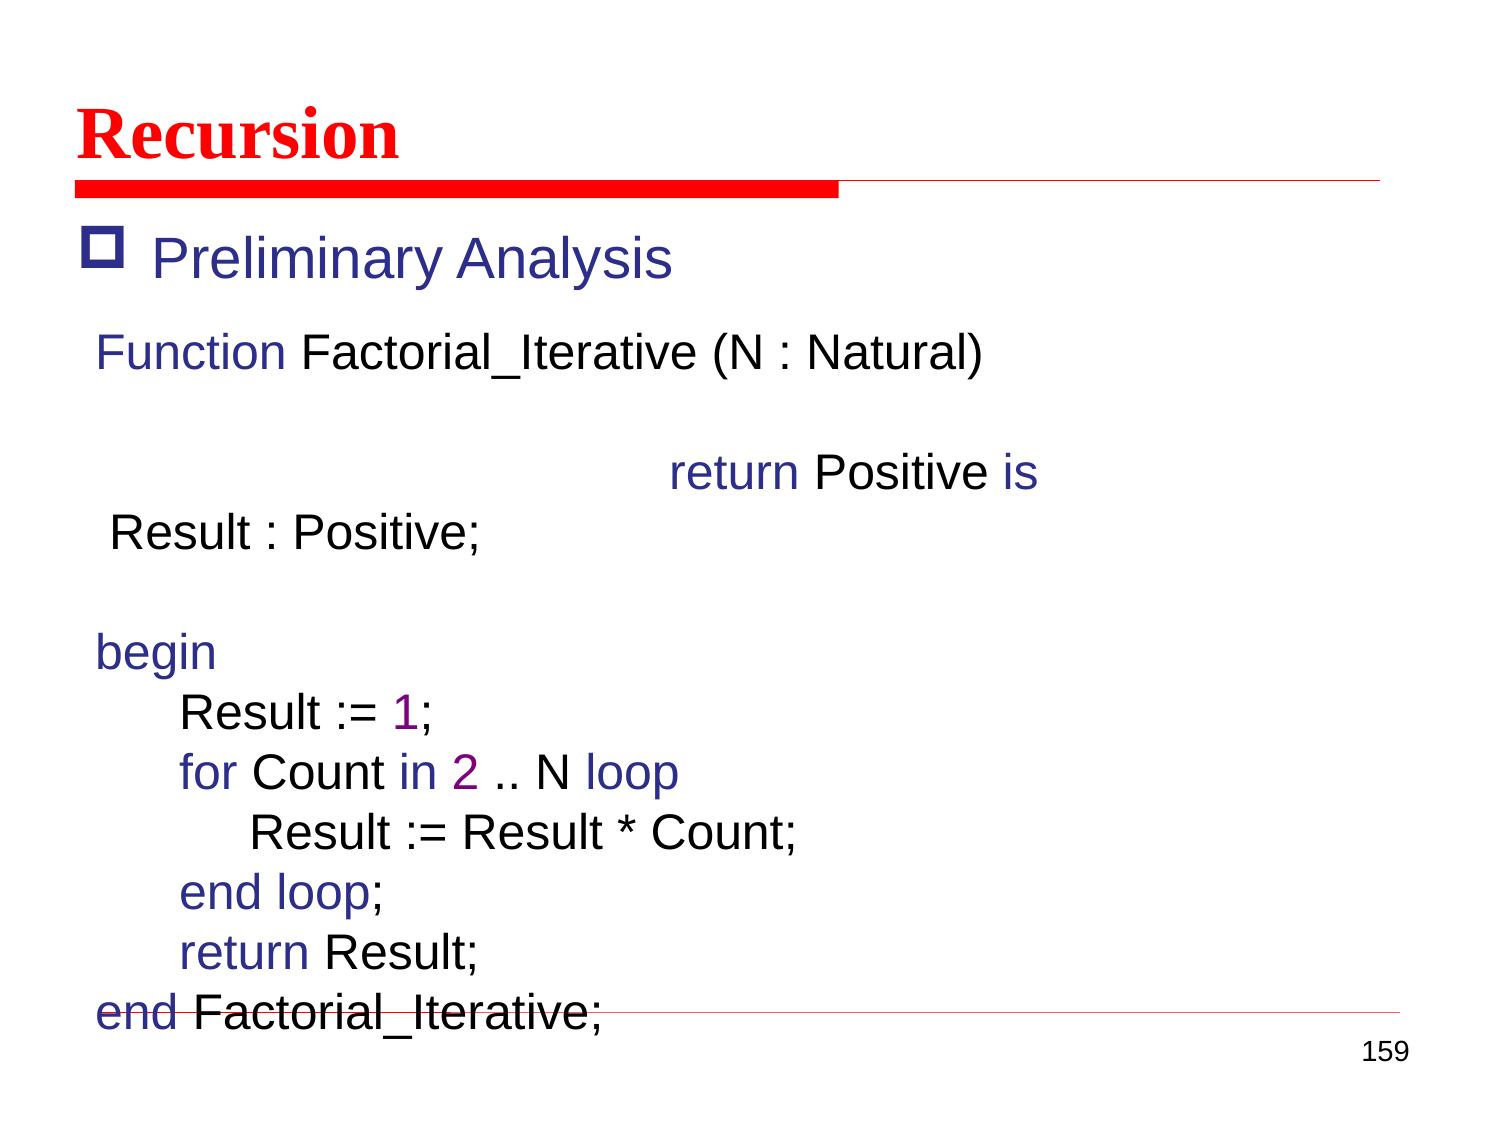

Recursion
Preliminary Analysis
Function Factorial_Iterative (N : Natural)
                                         return Positive is
 Result : Positive;

begin
      Result := 1;
      for Count in 2 .. N loop
           Result := Result * Count;
      end loop;
      return Result;
end Factorial_Iterative;
159